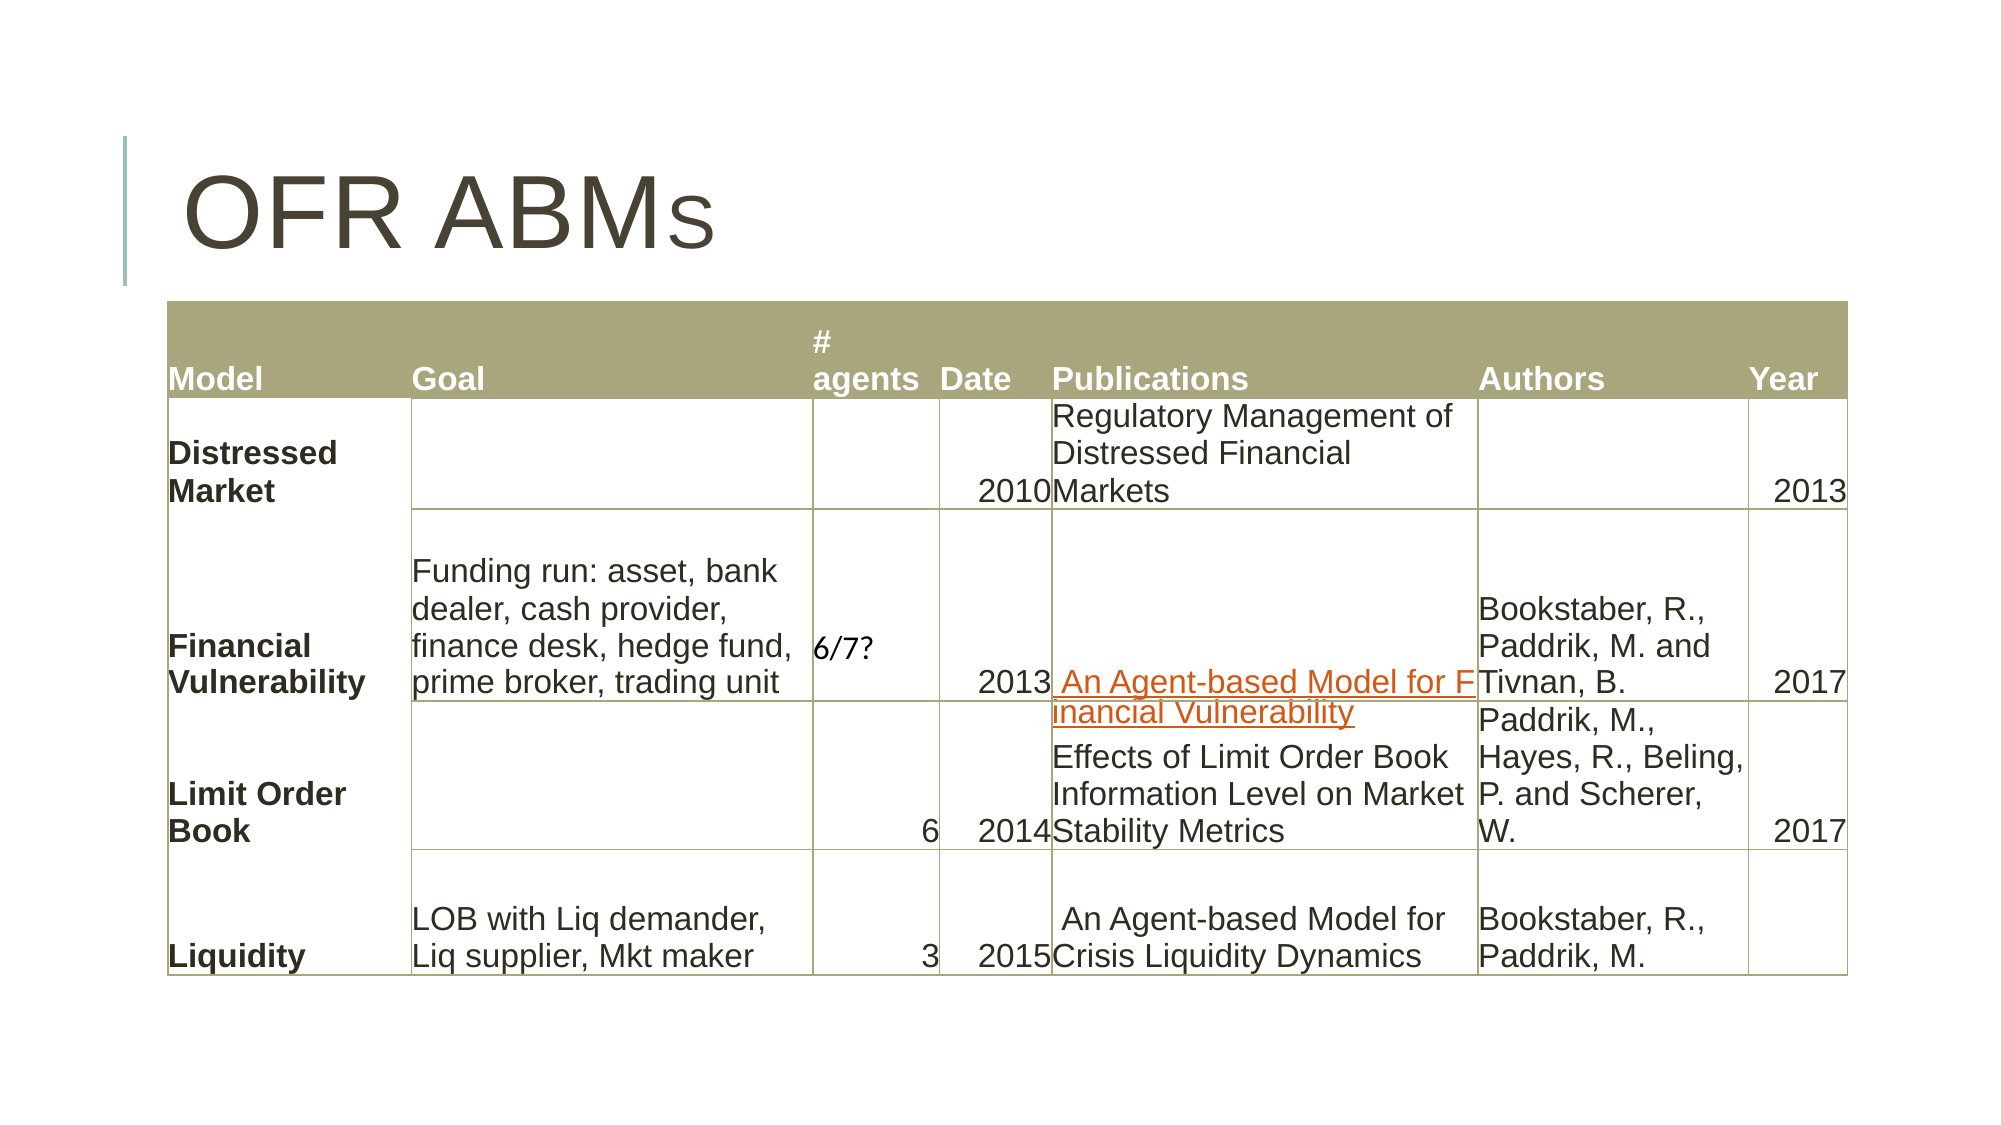

# OFR ABMs
| Model | Goal | # agents | Date | Publications | Authors | Year |
| --- | --- | --- | --- | --- | --- | --- |
| Distressed Market |  |  | 2010 | Regulatory Management of Distressed Financial Markets |  | 2013 |
| Financial Vulnerability | Funding run: asset, bank dealer, cash provider, finance desk, hedge fund, prime broker, trading unit | 6/7? | 2013 | An Agent-based Model for Financial Vulnerability | Bookstaber, R., Paddrik, M. and Tivnan, B. | 2017 |
| Limit Order Book |  | 6 | 2014 | Effects of Limit Order Book Information Level on Market Stability Metrics | Paddrik, M., Hayes, R., Beling, P. and Scherer, W. | 2017 |
| Liquidity | LOB with Liq demander, Liq supplier, Mkt maker | 3 | 2015 | An Agent-based Model for Crisis Liquidity Dynamics | Bookstaber, R., Paddrik, M. |  |